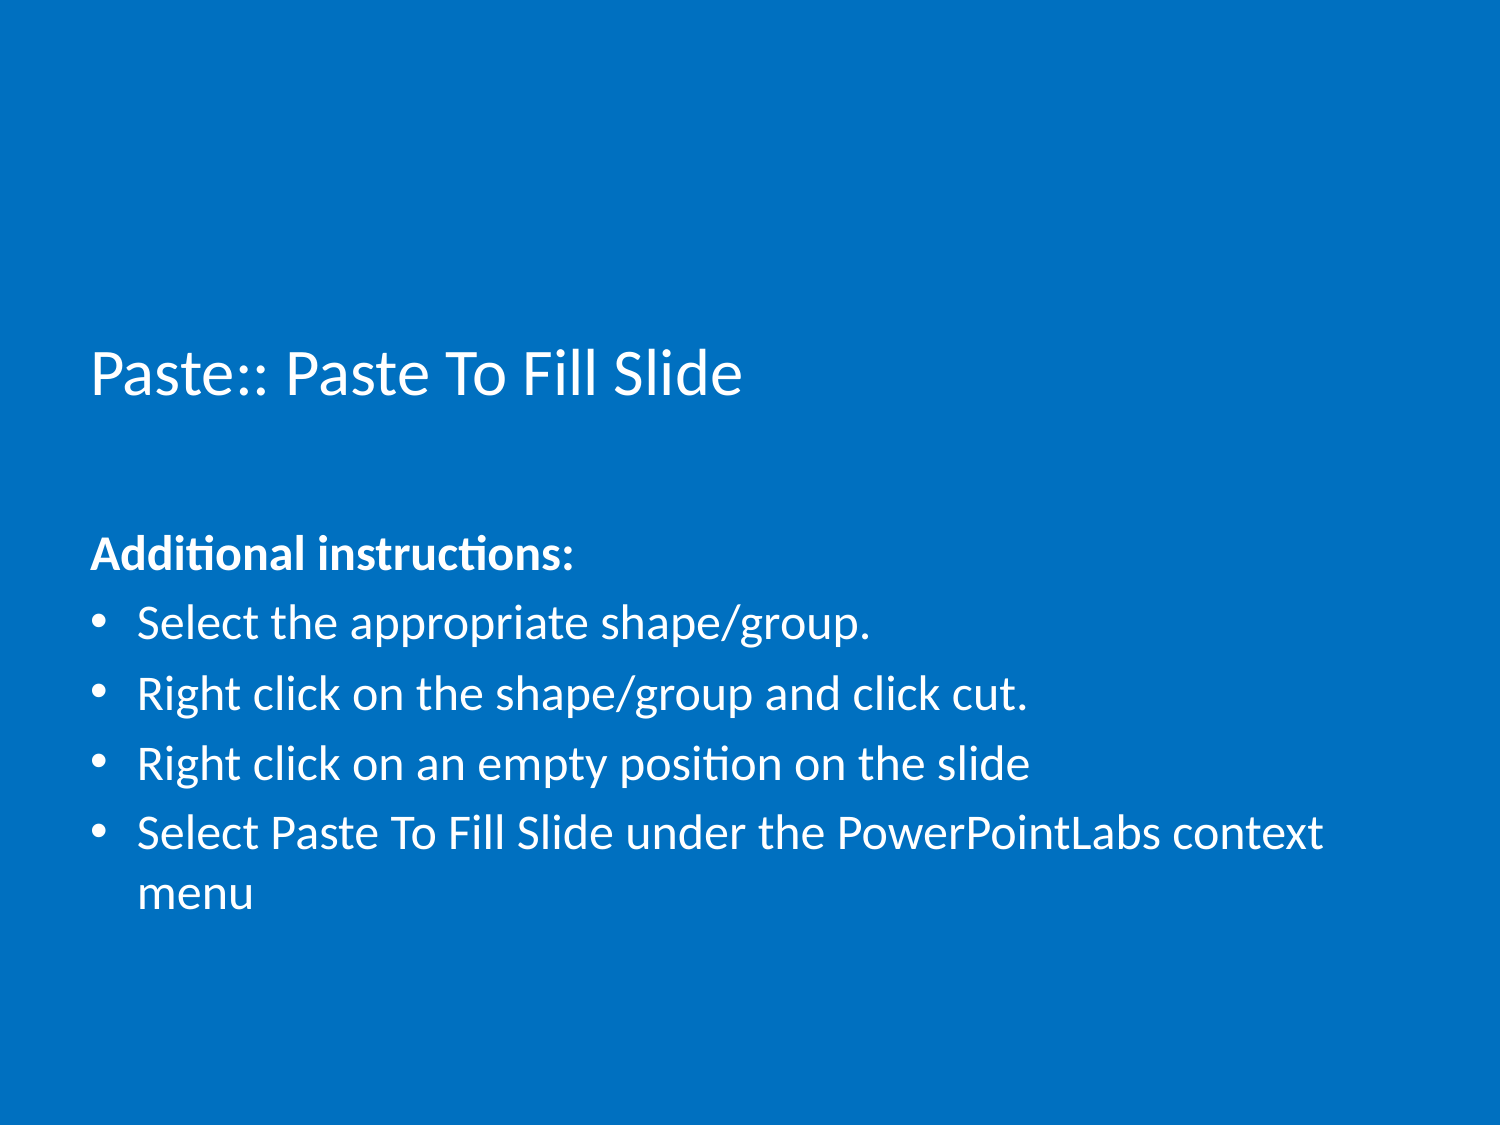

# Paste:: Paste To Fill Slide
Additional instructions:
Select the appropriate shape/group.
Right click on the shape/group and click cut.
Right click on an empty position on the slide
Select Paste To Fill Slide under the PowerPointLabs context menu